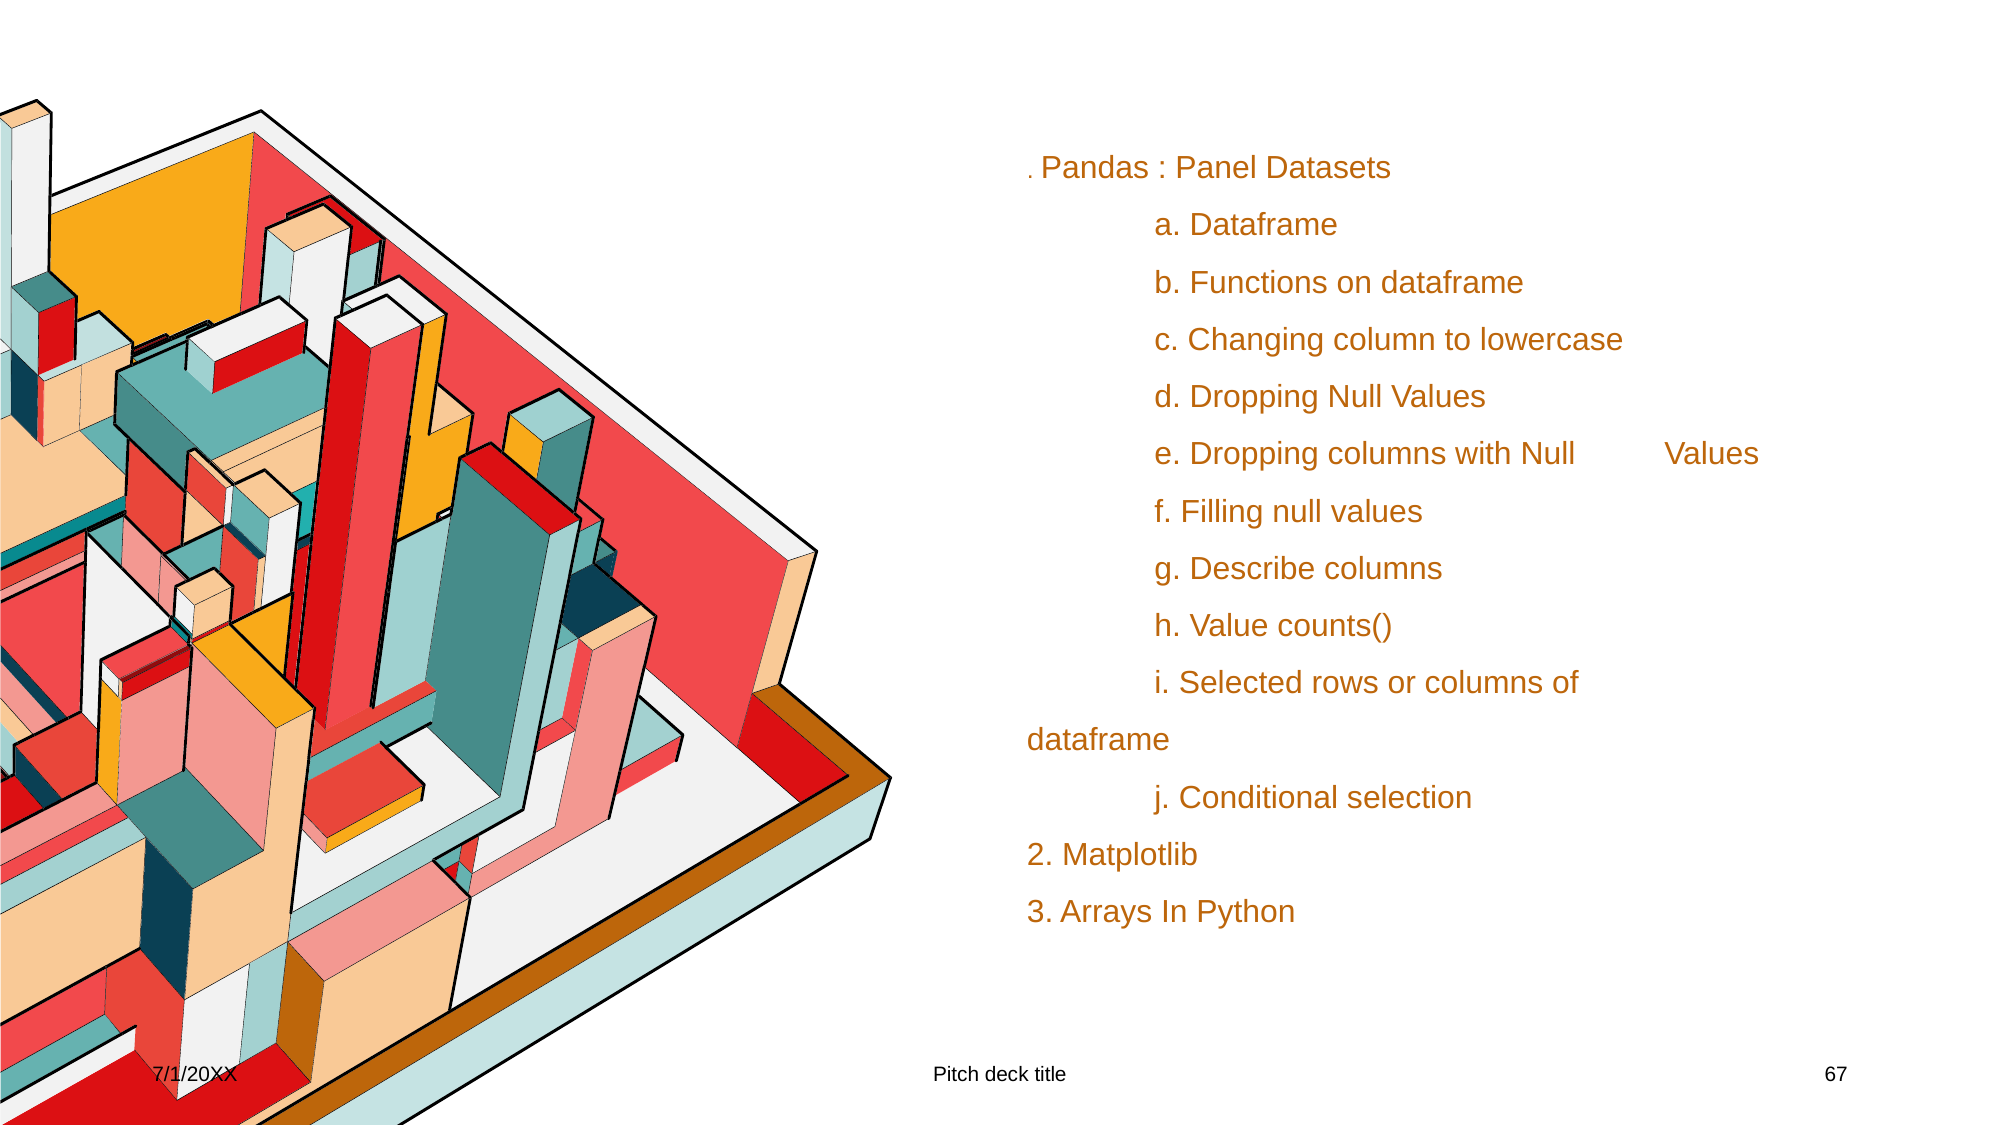

. Pandas : Panel Datasets
	a. Dataframe
	b. Functions on dataframe
	c. Changing column to lowercase
	d. Dropping Null Values
	e. Dropping columns with Null 	Values
	f. Filling null values
	g. Describe columns
	h. Value counts()
	i. Selected rows or columns of 	dataframe
	j. Conditional selection
2. Matplotlib
3. Arrays In Python

7/1/20XX
Pitch deck title
67